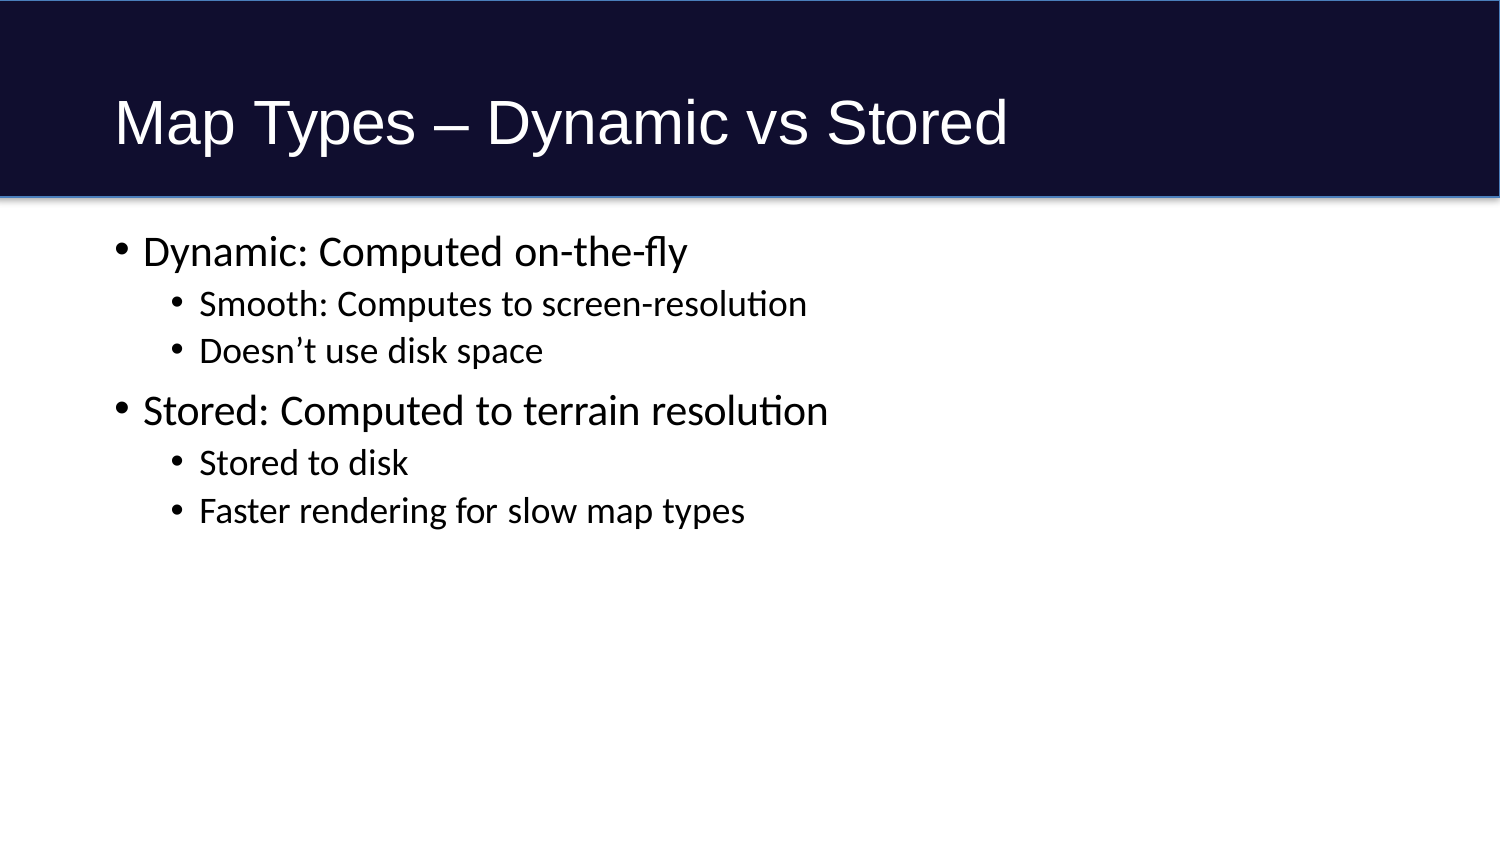

# Map Types – Dynamic vs Stored
Dynamic: Computed on-the-fly
Smooth: Computes to screen-resolution
Doesn’t use disk space
Stored: Computed to terrain resolution
Stored to disk
Faster rendering for slow map types
16